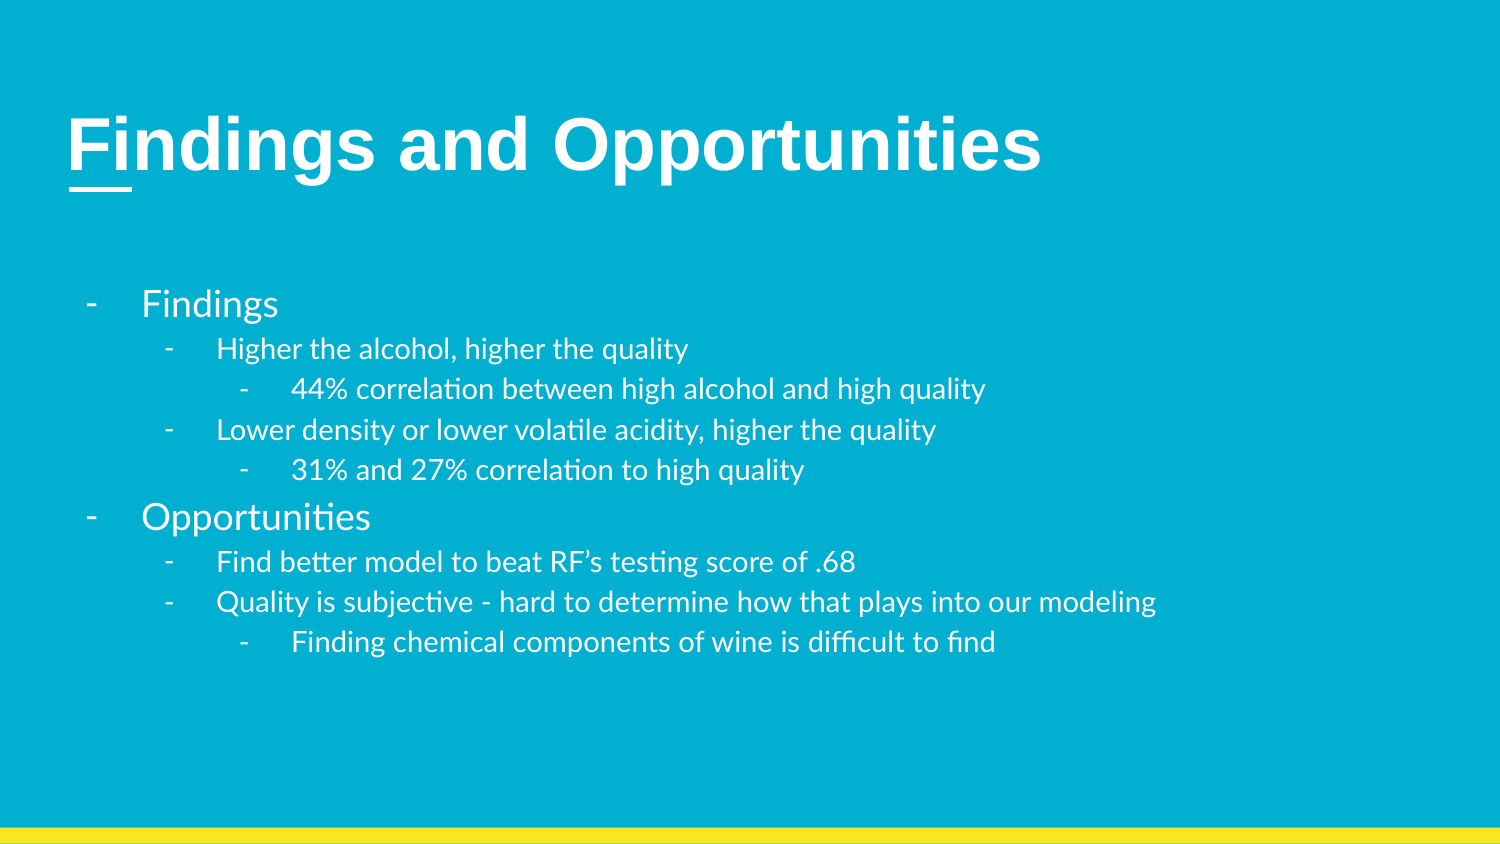

# Findings and Opportunities
Findings
Higher the alcohol, higher the quality
44% correlation between high alcohol and high quality
Lower density or lower volatile acidity, higher the quality
31% and 27% correlation to high quality
Opportunities
Find better model to beat RF’s testing score of .68
Quality is subjective - hard to determine how that plays into our modeling
Finding chemical components of wine is difficult to find